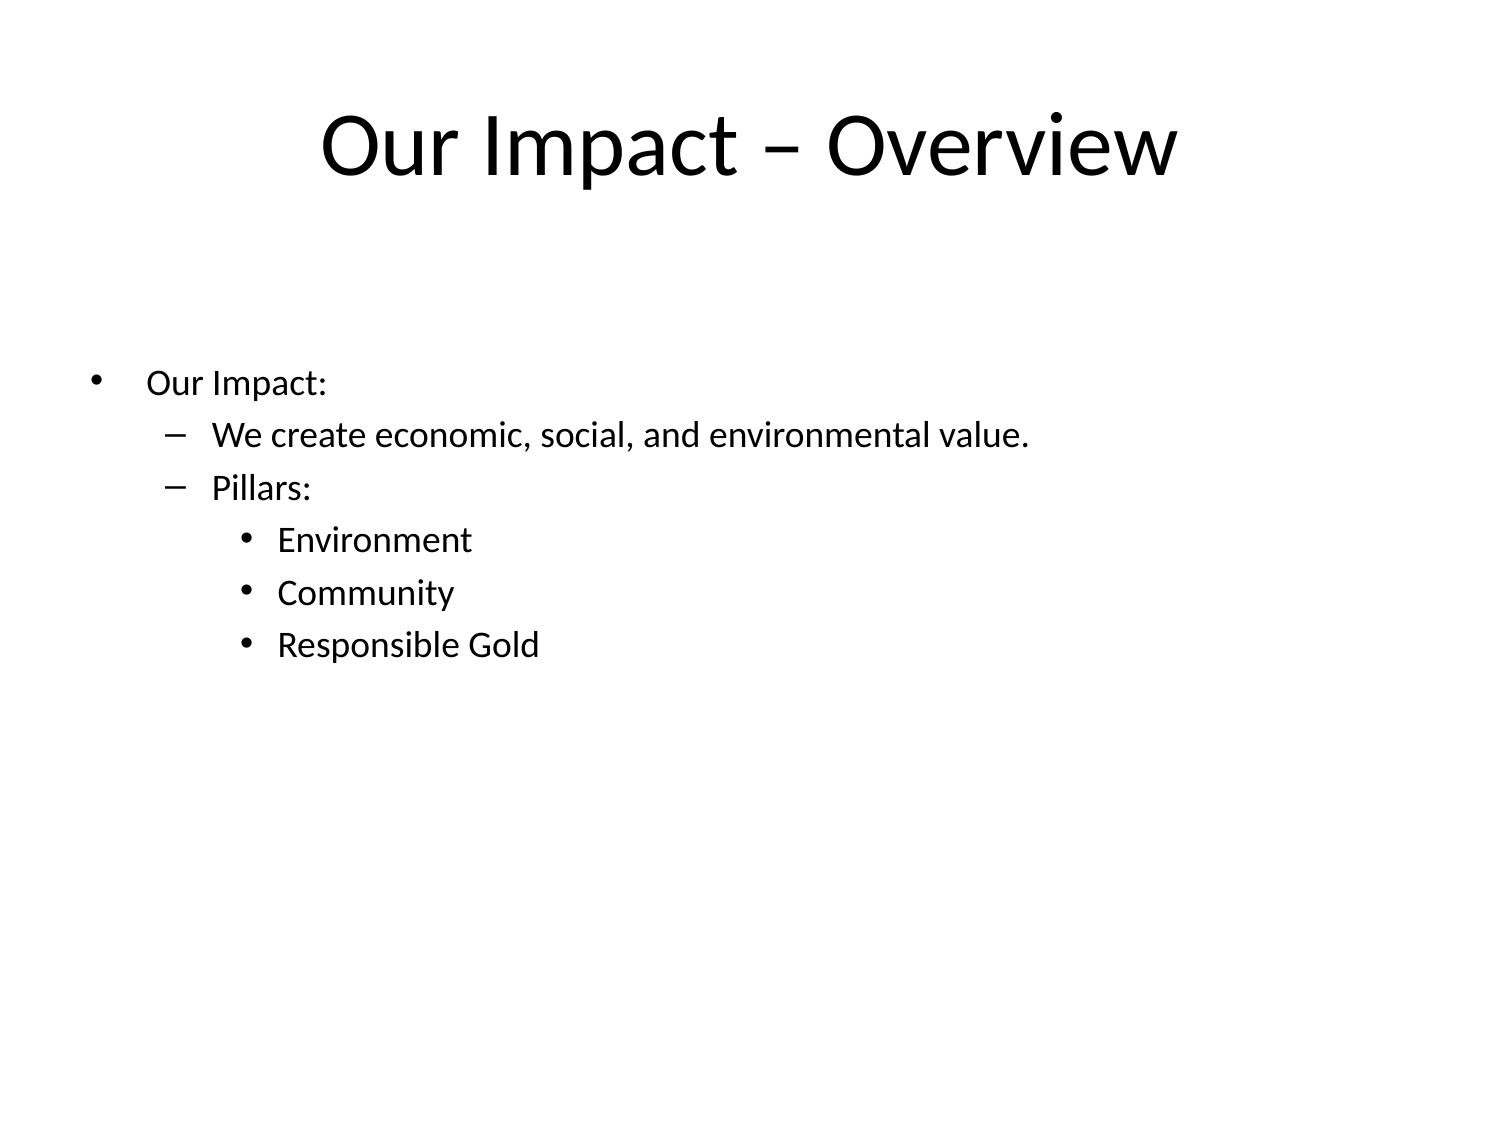

# Our Impact – Overview

Our Impact:
We create economic, social, and environmental value.
Pillars:
Environment
Community
Responsible Gold